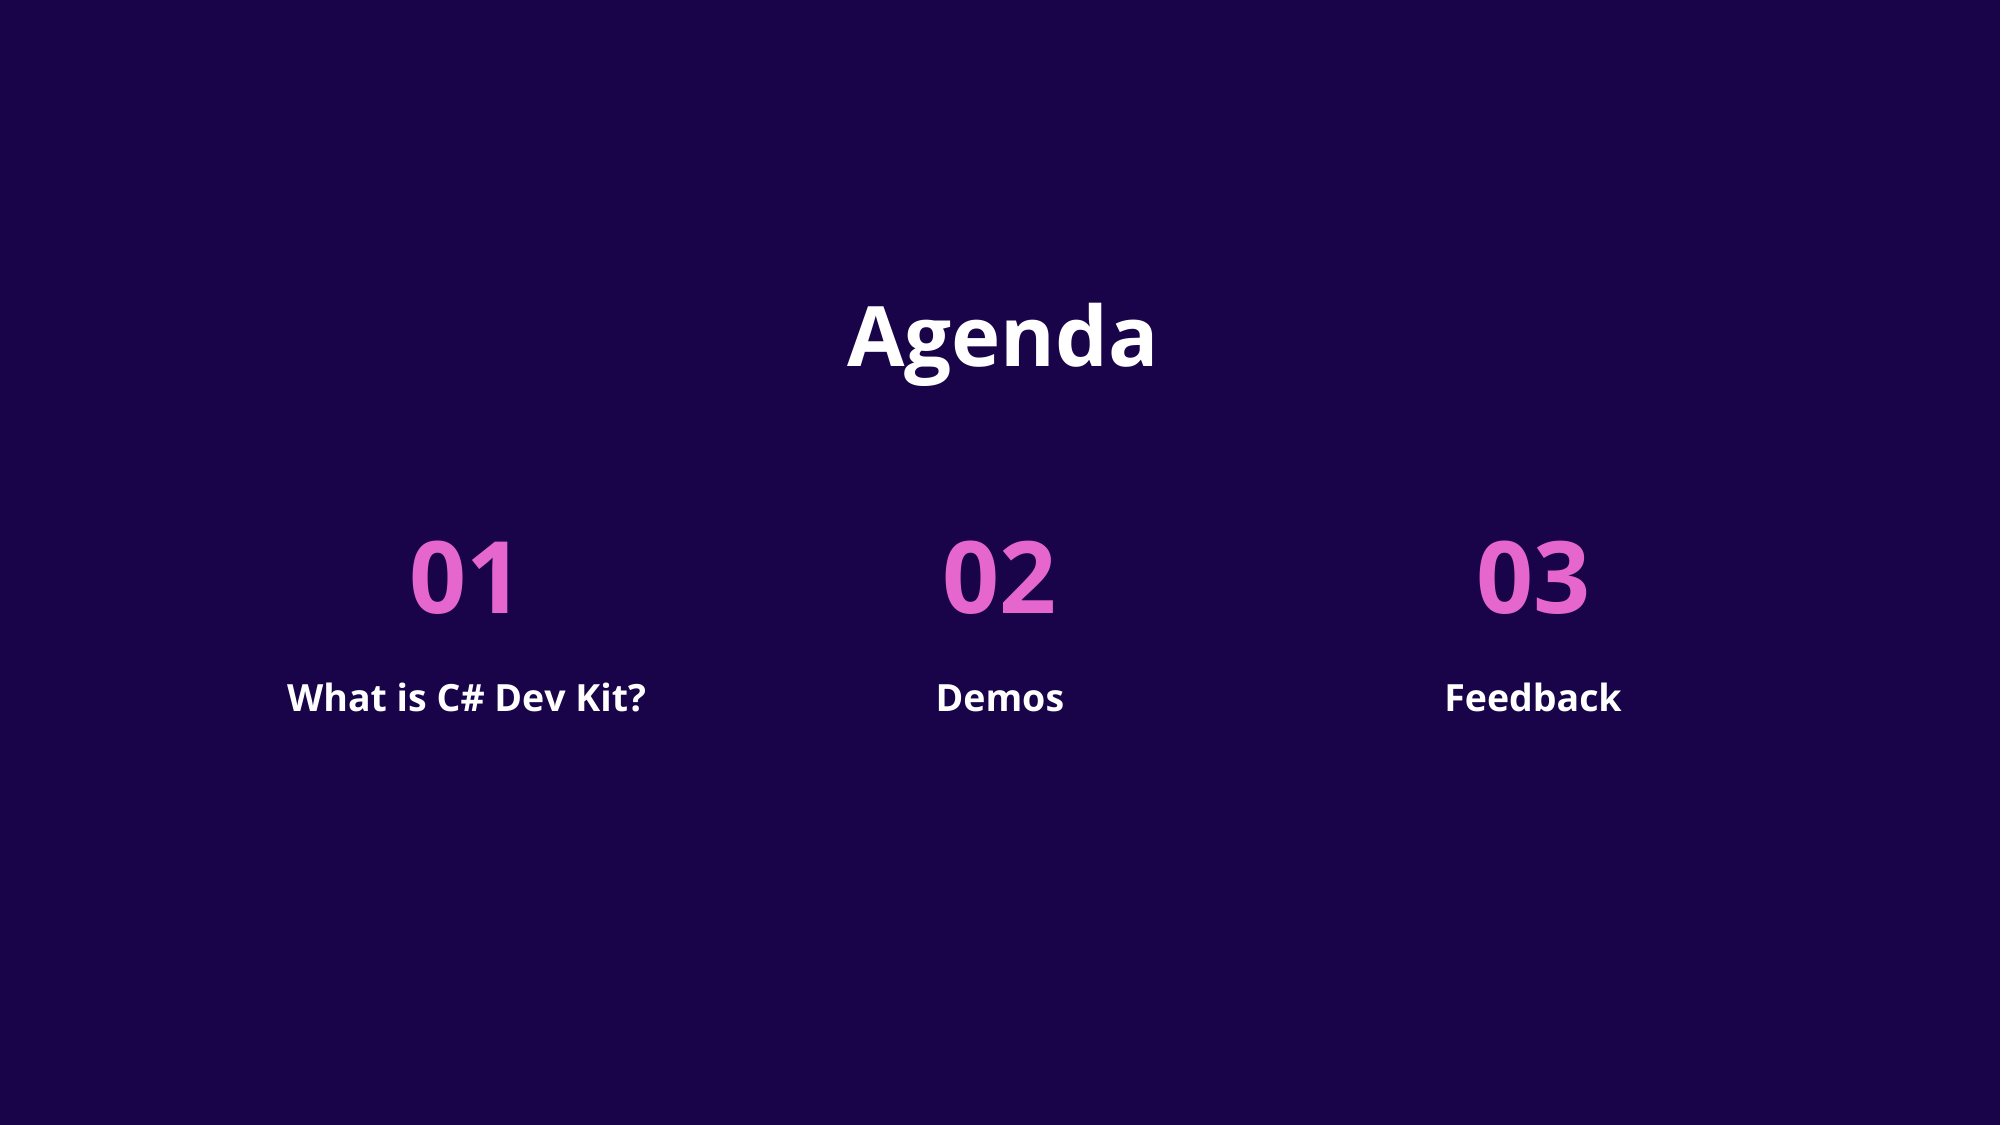

# Agenda
01
02
03
What is C# Dev Kit?
Demos
Feedback